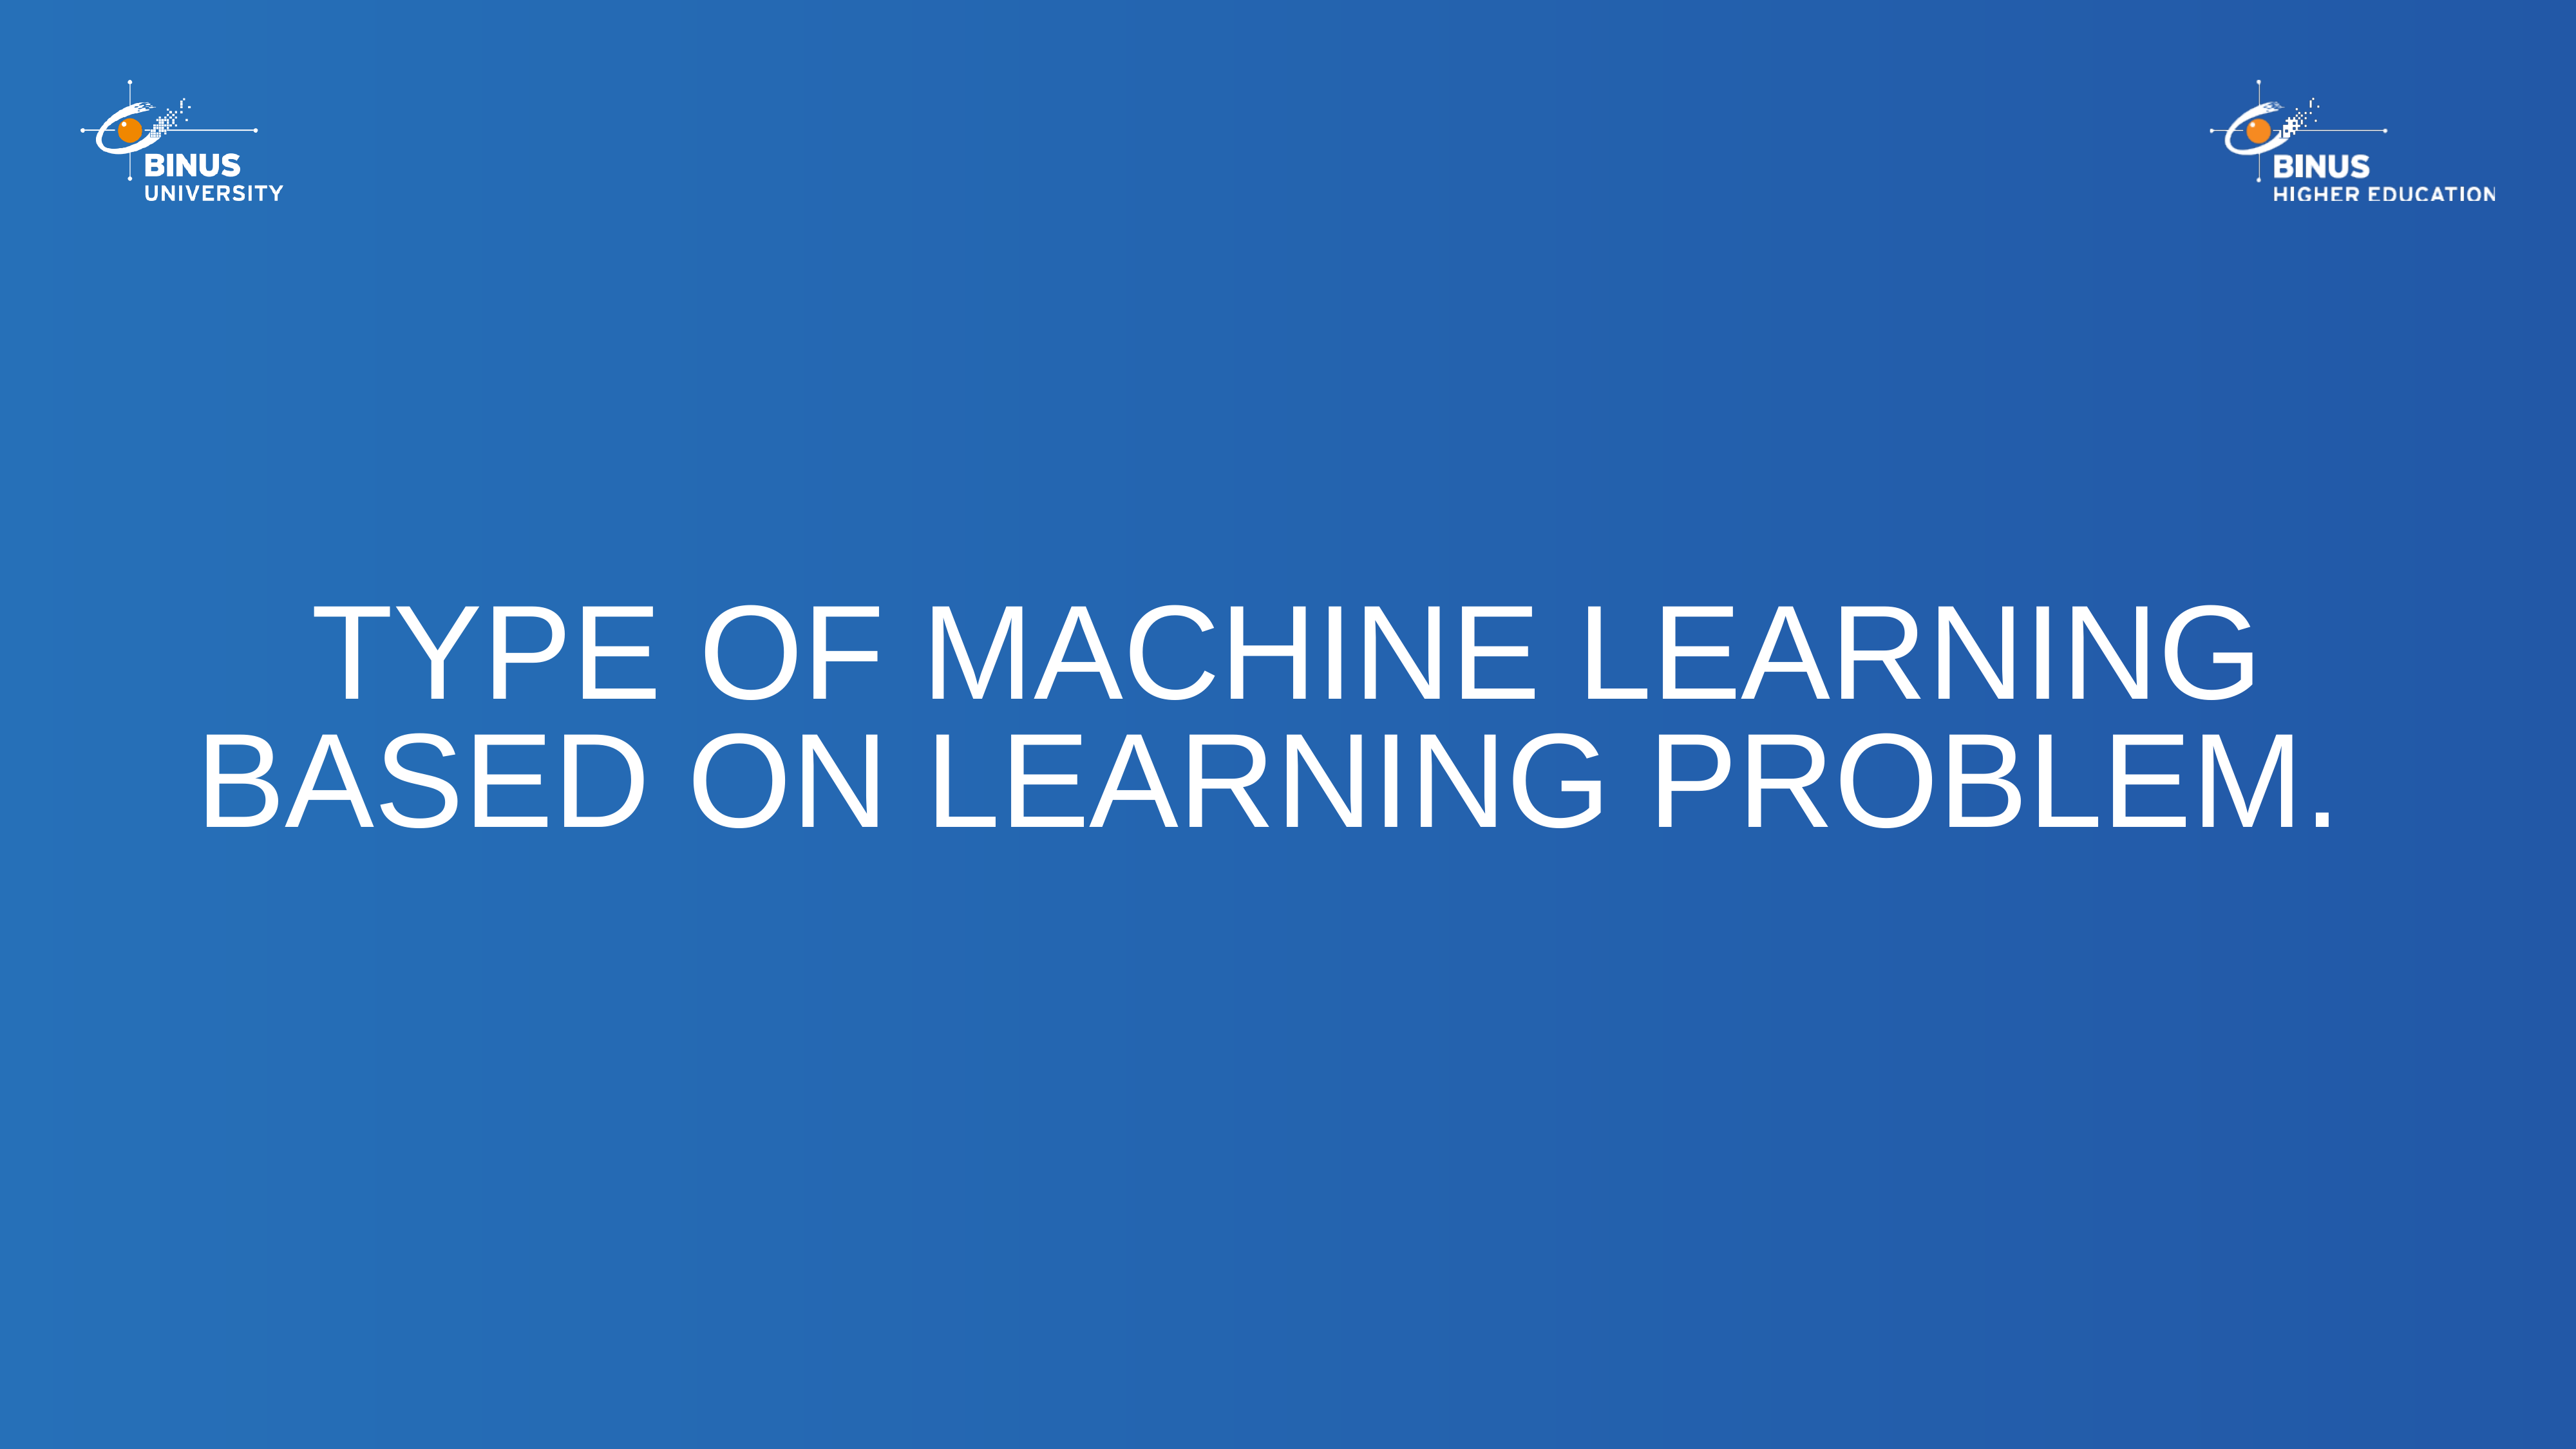

# Type of Machine Learning based on Learning Problem.